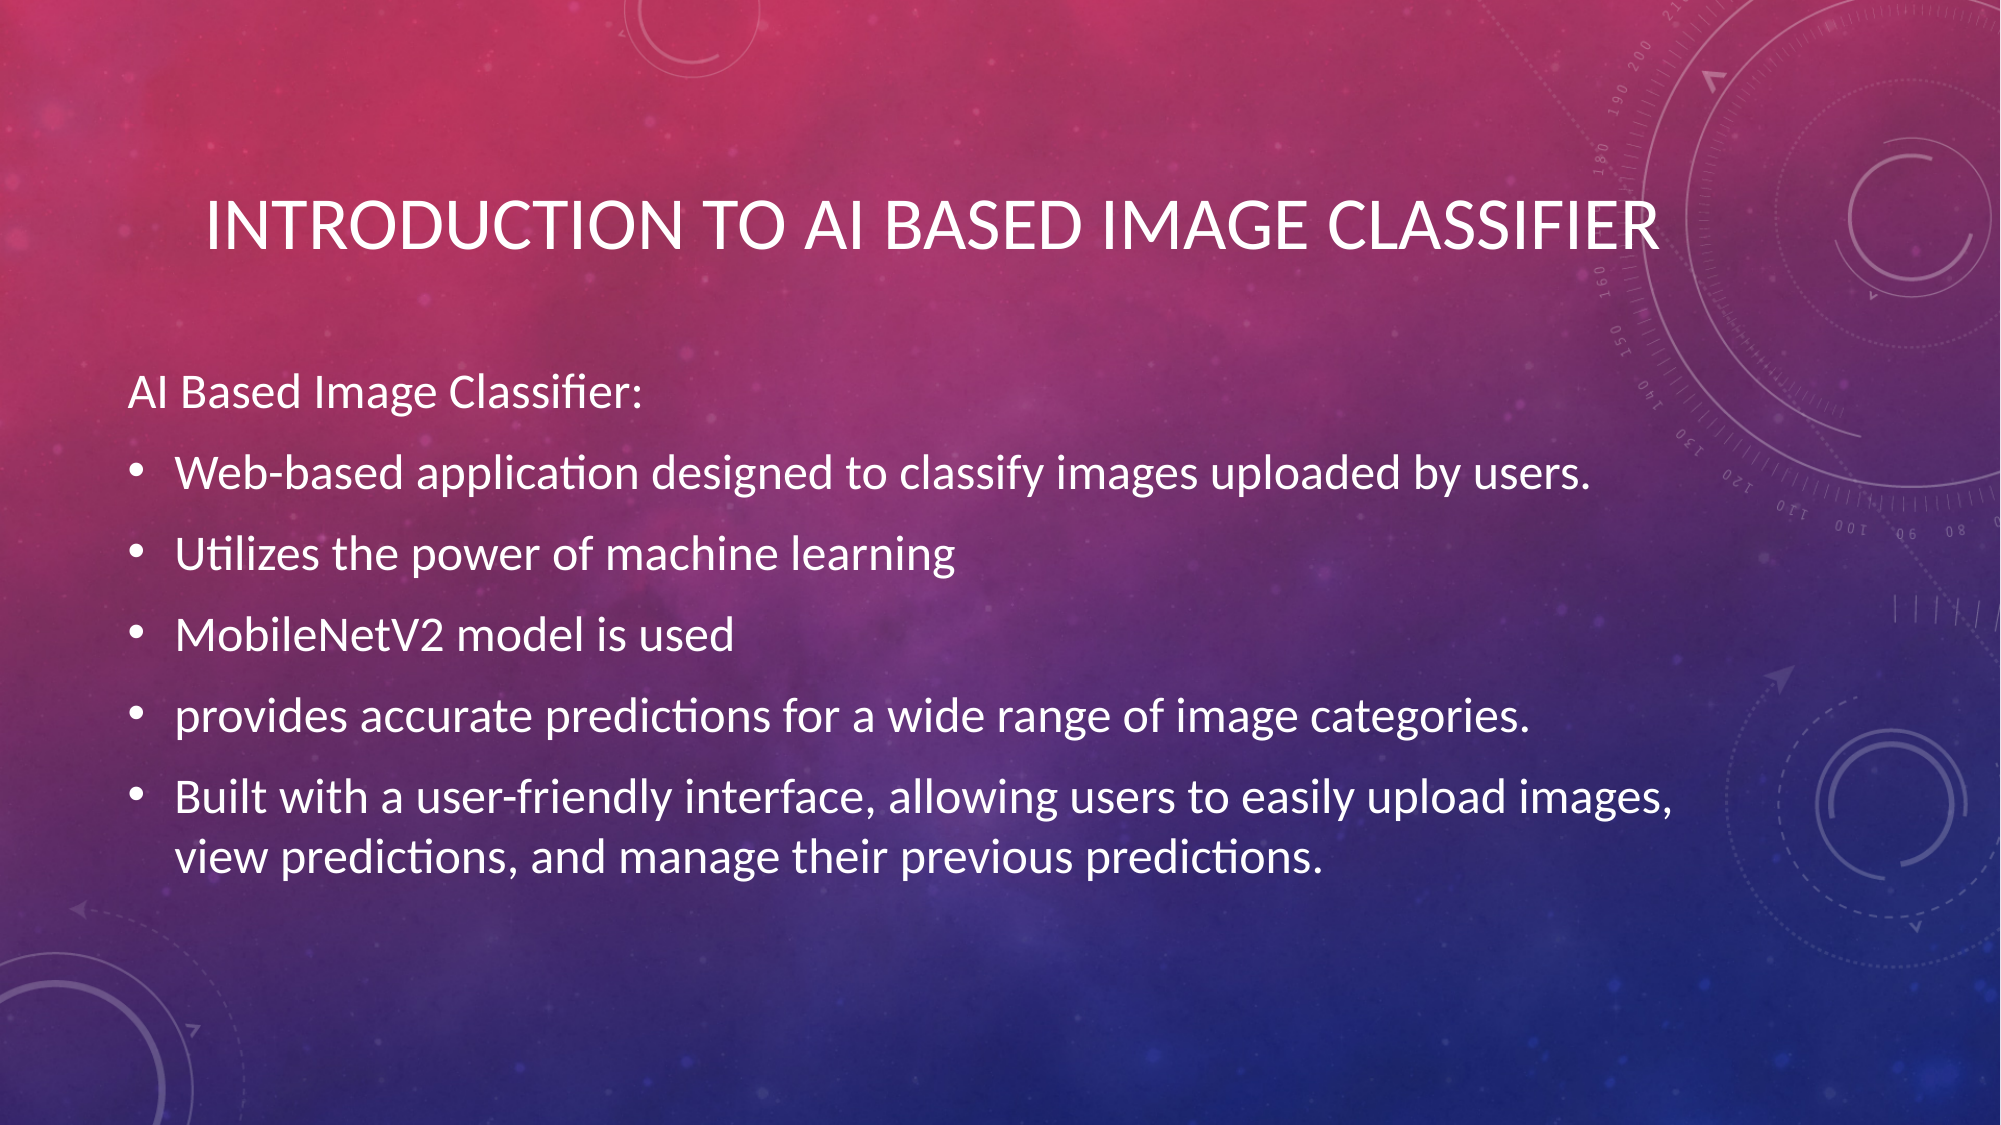

# Introduction to AI Based Image Classifier
AI Based Image Classifier:
Web-based application designed to classify images uploaded by users.
Utilizes the power of machine learning
MobileNetV2 model is used
provides accurate predictions for a wide range of image categories.
Built with a user-friendly interface, allowing users to easily upload images, view predictions, and manage their previous predictions.